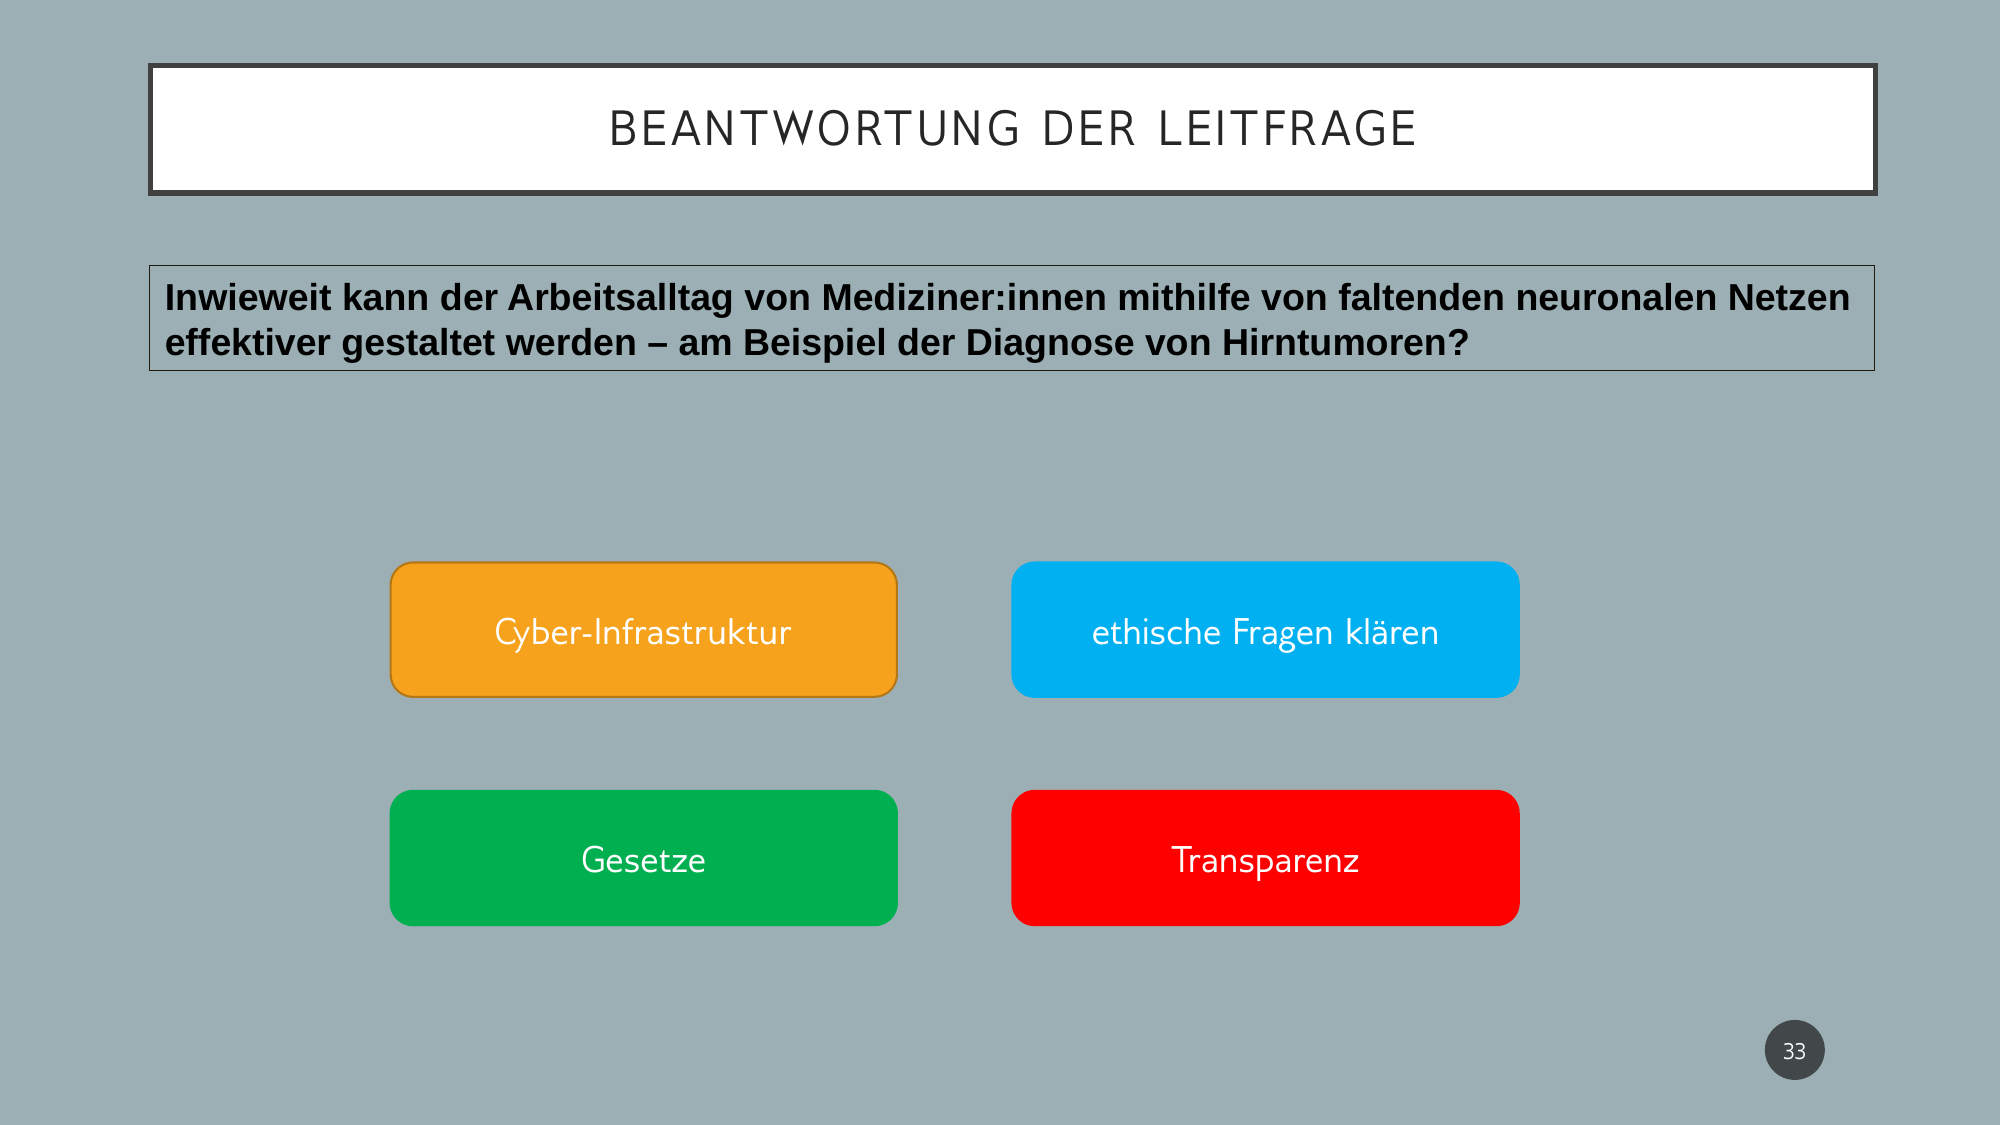

Beantwortung der Leitfrage
Inwieweit kann der Arbeitsalltag von Mediziner:innen mithilfe von faltenden neuronalen Netzen effektiver gestaltet werden – am Beispiel der Diagnose von Hirntumoren?
Cyber-Infrastruktur
ethische Fragen klären
Gesetze
Transparenz
33